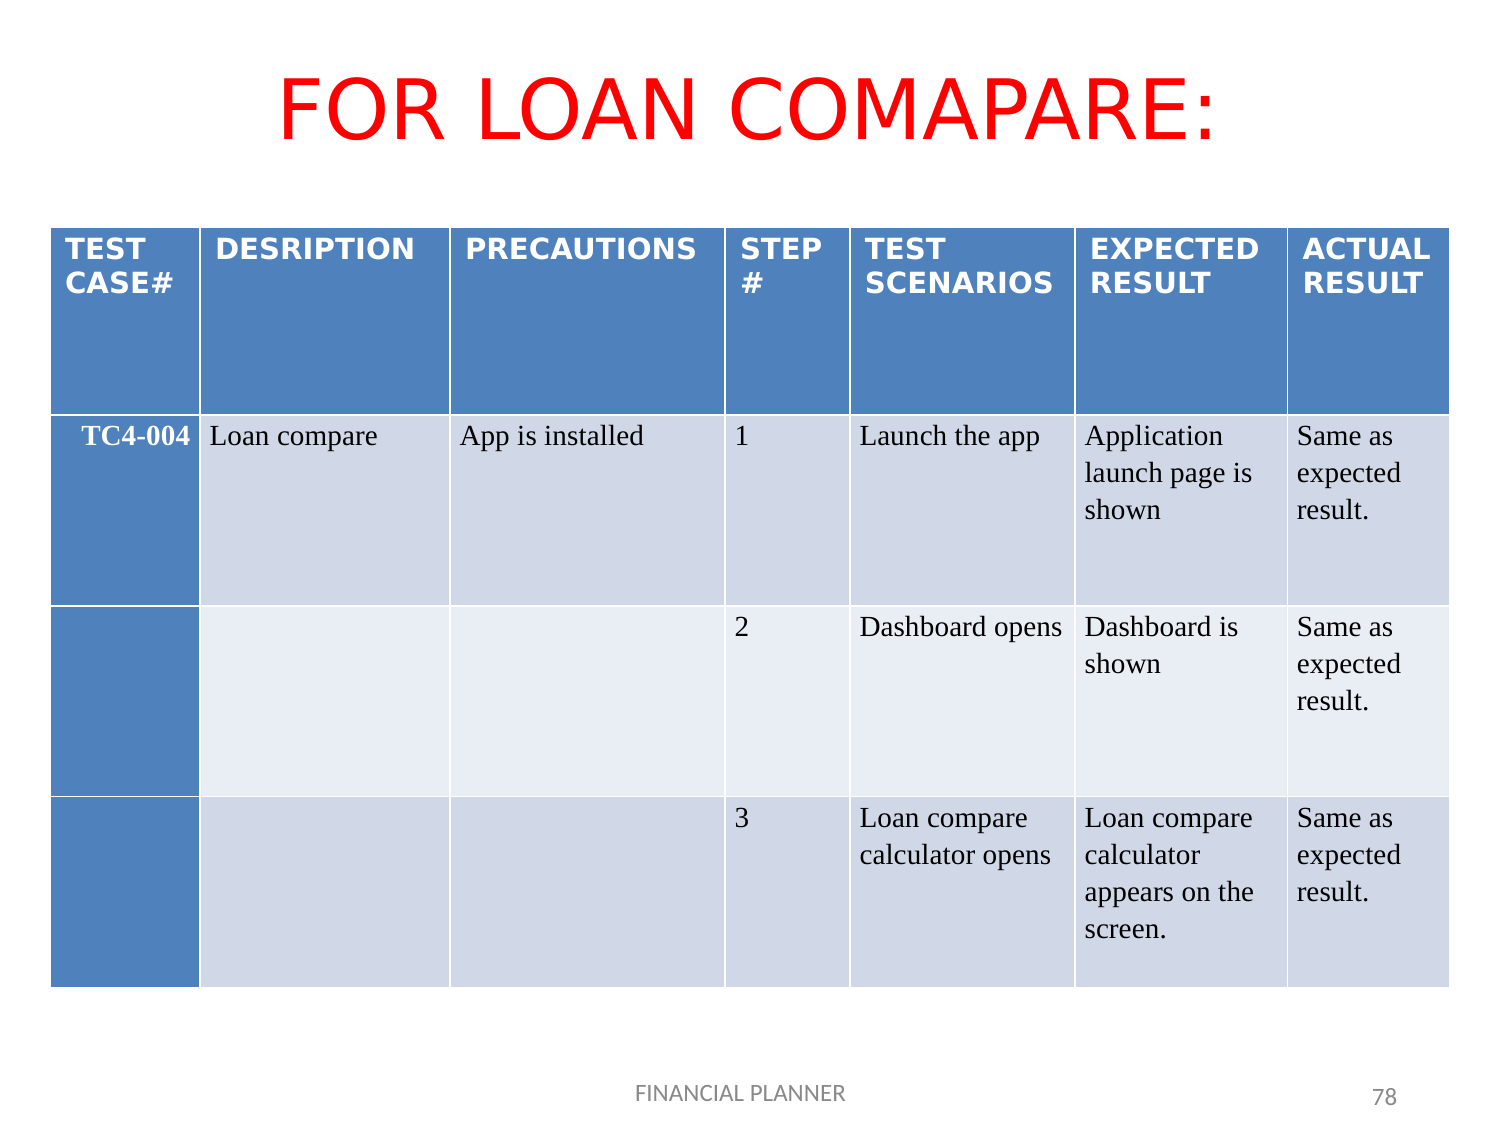

# FOR LOAN COMAPARE:
| TEST CASE# | DESRIPTION | PRECAUTIONS | STEP# | TEST SCENARIOS | EXPECTED RESULT | ACTUAL RESULT |
| --- | --- | --- | --- | --- | --- | --- |
| TC4-004 | Loan compare | App is installed | 1 | Launch the app | Application launch page is shown | Same as expected result. |
|  |  |  | 2 | Dashboard opens | Dashboard is shown | Same as expected result. |
|  |  |  | 3 | Loan compare calculator opens | Loan compare calculator appears on the screen. | Same as expected result. |
FINANCIAL PLANNER
78